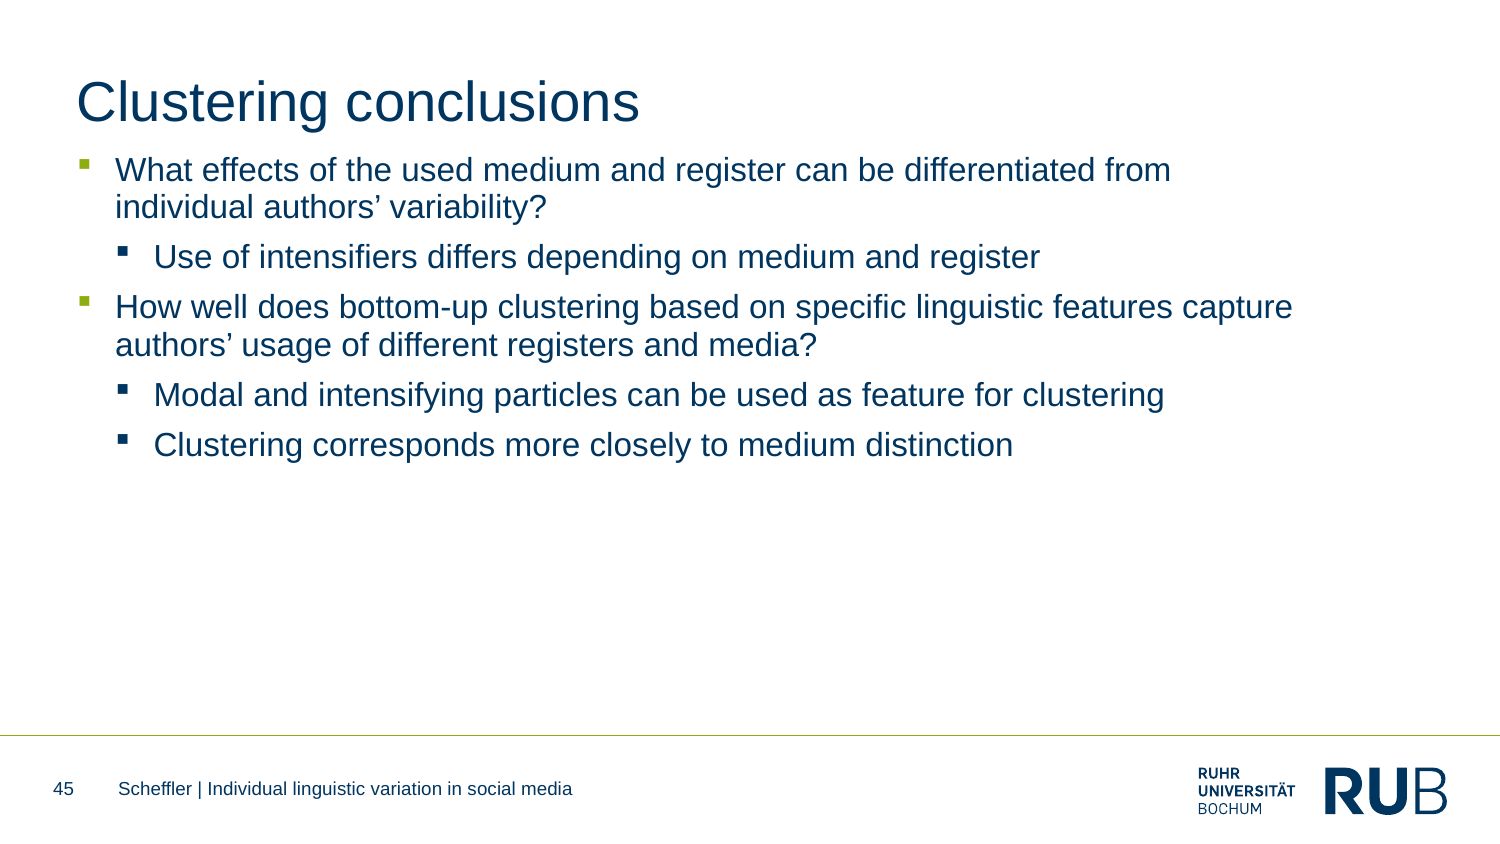

# Clustering conclusions
What effects of the used medium and register can be differentiated from individual authors’ variability?
Use of intensifiers differs depending on medium and register
How well does bottom-up clustering based on specific linguistic features capture authors’ usage of different registers and media?
Modal and intensifying particles can be used as feature for clustering
Clustering corresponds more closely to medium distinction

45
Scheffler | Individual linguistic variation in social media